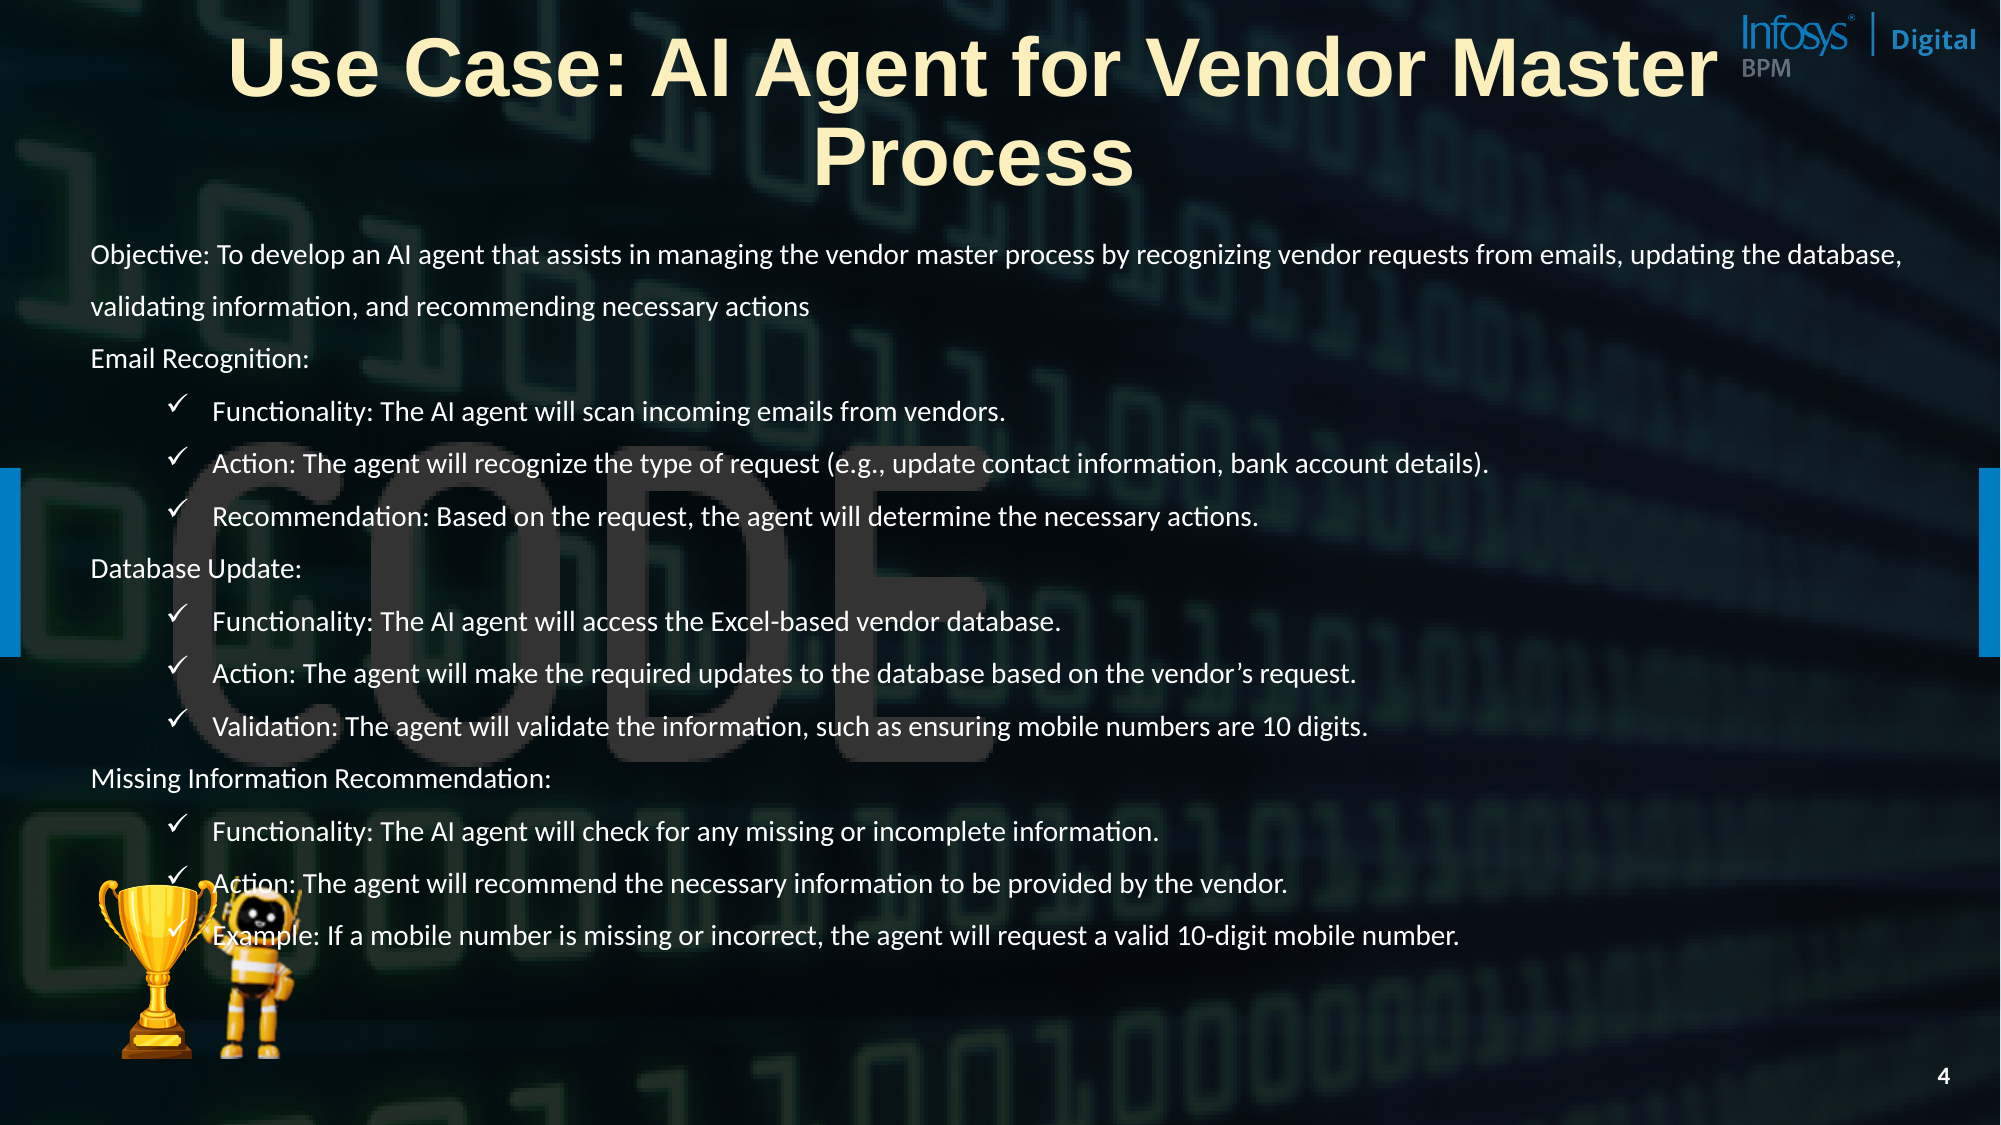

Use Case: AI Agent for Vendor Master Process
Objective: To develop an AI agent that assists in managing the vendor master process by recognizing vendor requests from emails, updating the database, validating information, and recommending necessary actions
Email Recognition:
Functionality: The AI agent will scan incoming emails from vendors.
Action: The agent will recognize the type of request (e.g., update contact information, bank account details).
Recommendation: Based on the request, the agent will determine the necessary actions.
Database Update:
Functionality: The AI agent will access the Excel-based vendor database.
Action: The agent will make the required updates to the database based on the vendor’s request.
Validation: The agent will validate the information, such as ensuring mobile numbers are 10 digits.
Missing Information Recommendation:
Functionality: The AI agent will check for any missing or incomplete information.
Action: The agent will recommend the necessary information to be provided by the vendor.
Example: If a mobile number is missing or incorrect, the agent will request a valid 10-digit mobile number.
4